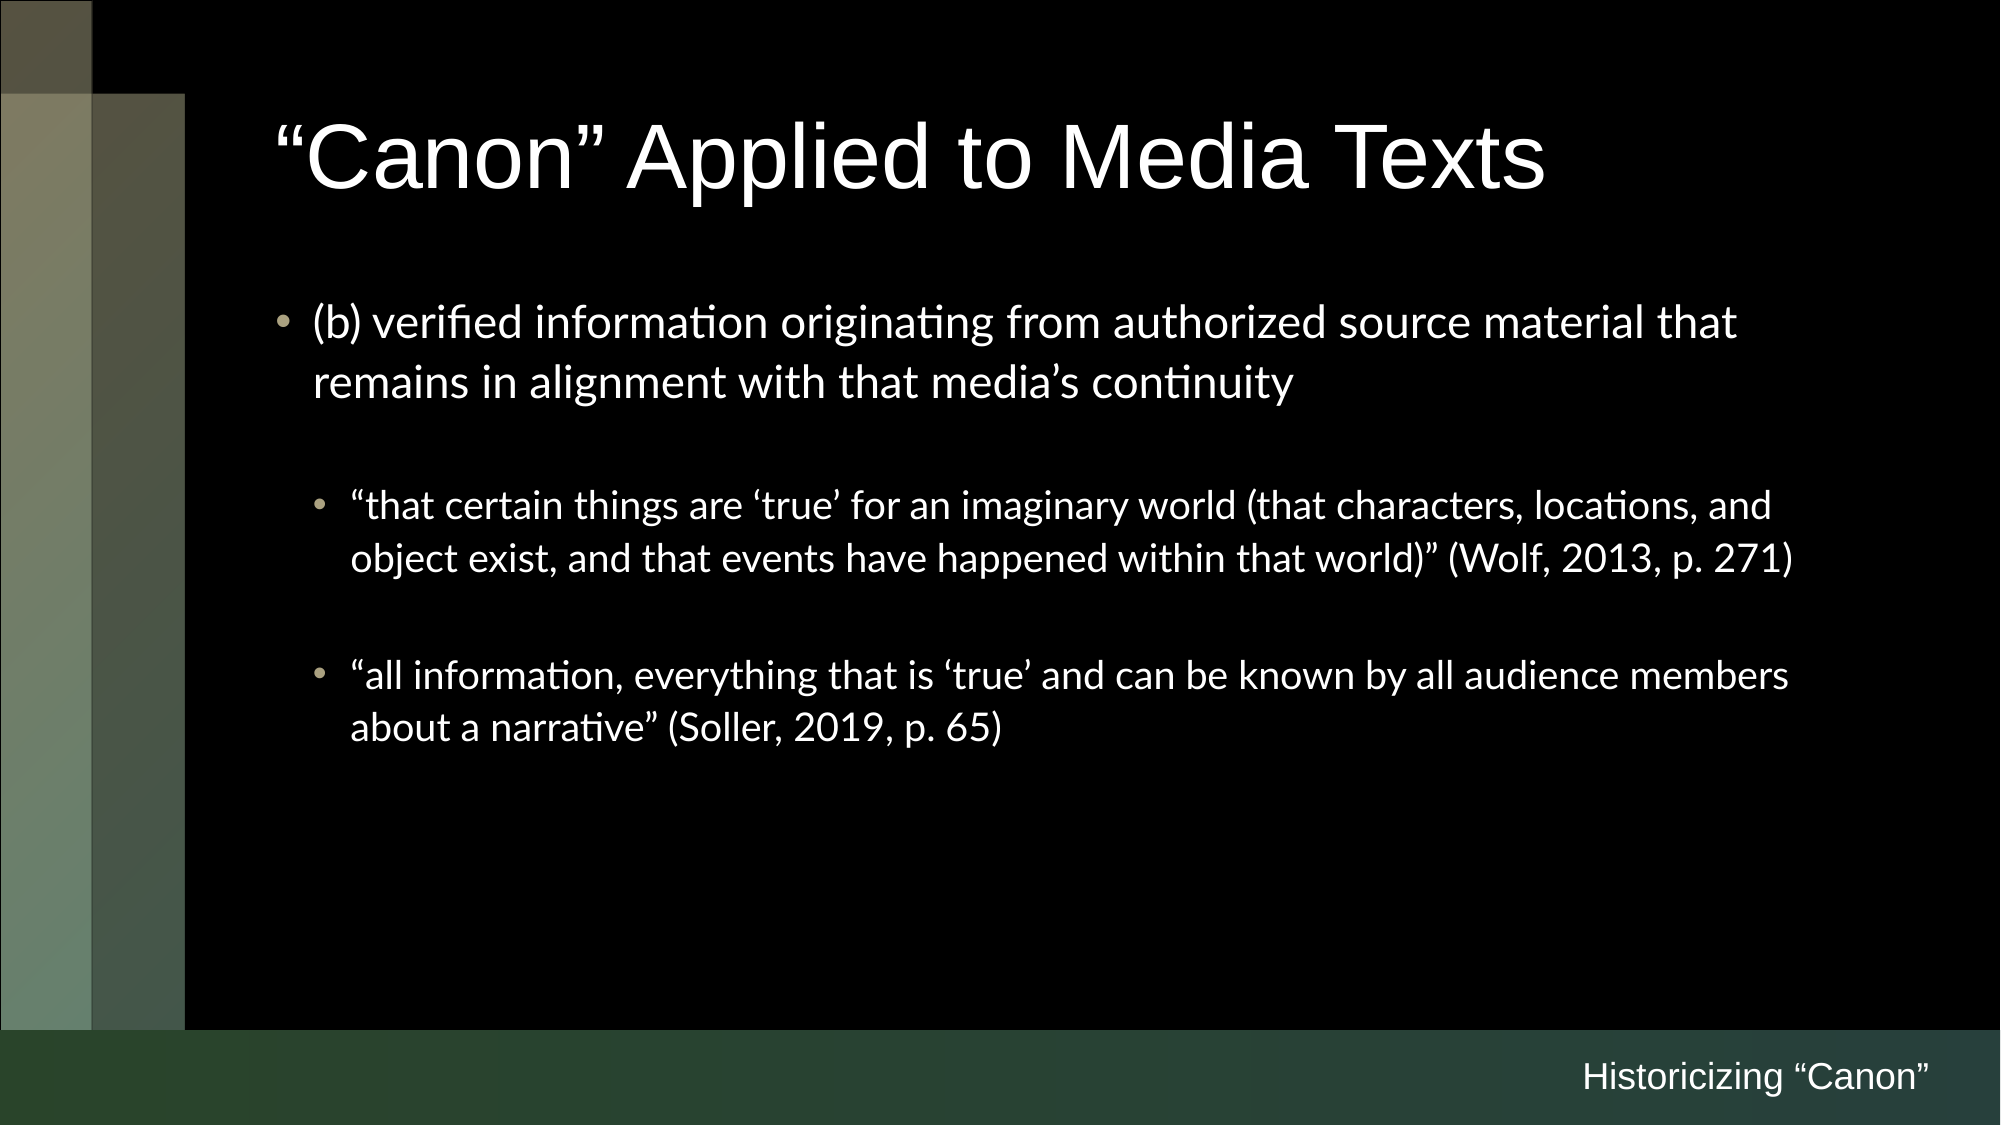

# “Canon” Applied to Media Texts
(b) verified information originating from authorized source material that remains in alignment with that media’s continuity
“that certain things are ‘true’ for an imaginary world (that characters, locations, and object exist, and that events have happened within that world)” (Wolf, 2013, p. 271)
“all information, everything that is ‘true’ and can be known by all audience members about a narrative” (Soller, 2019, p. 65)
Historicizing “Canon”